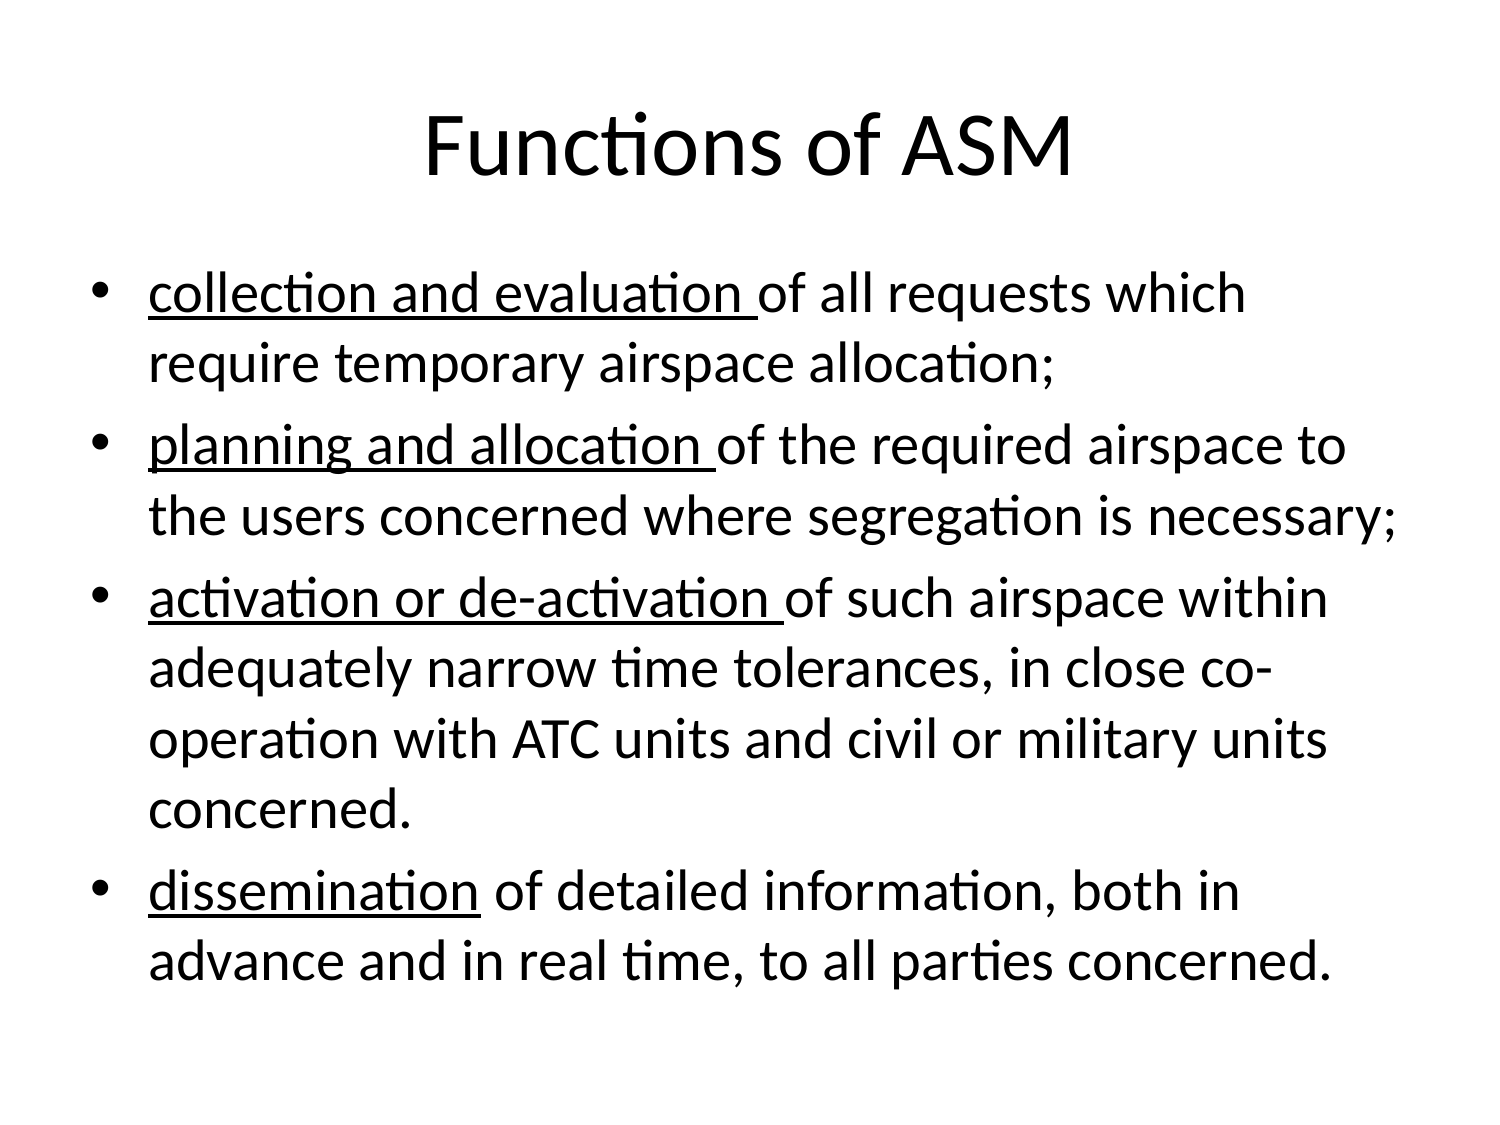

# Functions of ASM
collection and evaluation of all requests which require temporary airspace allocation;
planning and allocation of the required airspace to the users concerned where segregation is necessary;
activation or de-activation of such airspace within adequately narrow time tolerances, in close co-operation with ATC units and civil or military units concerned.
dissemination of detailed information, both in advance and in real time, to all parties concerned.